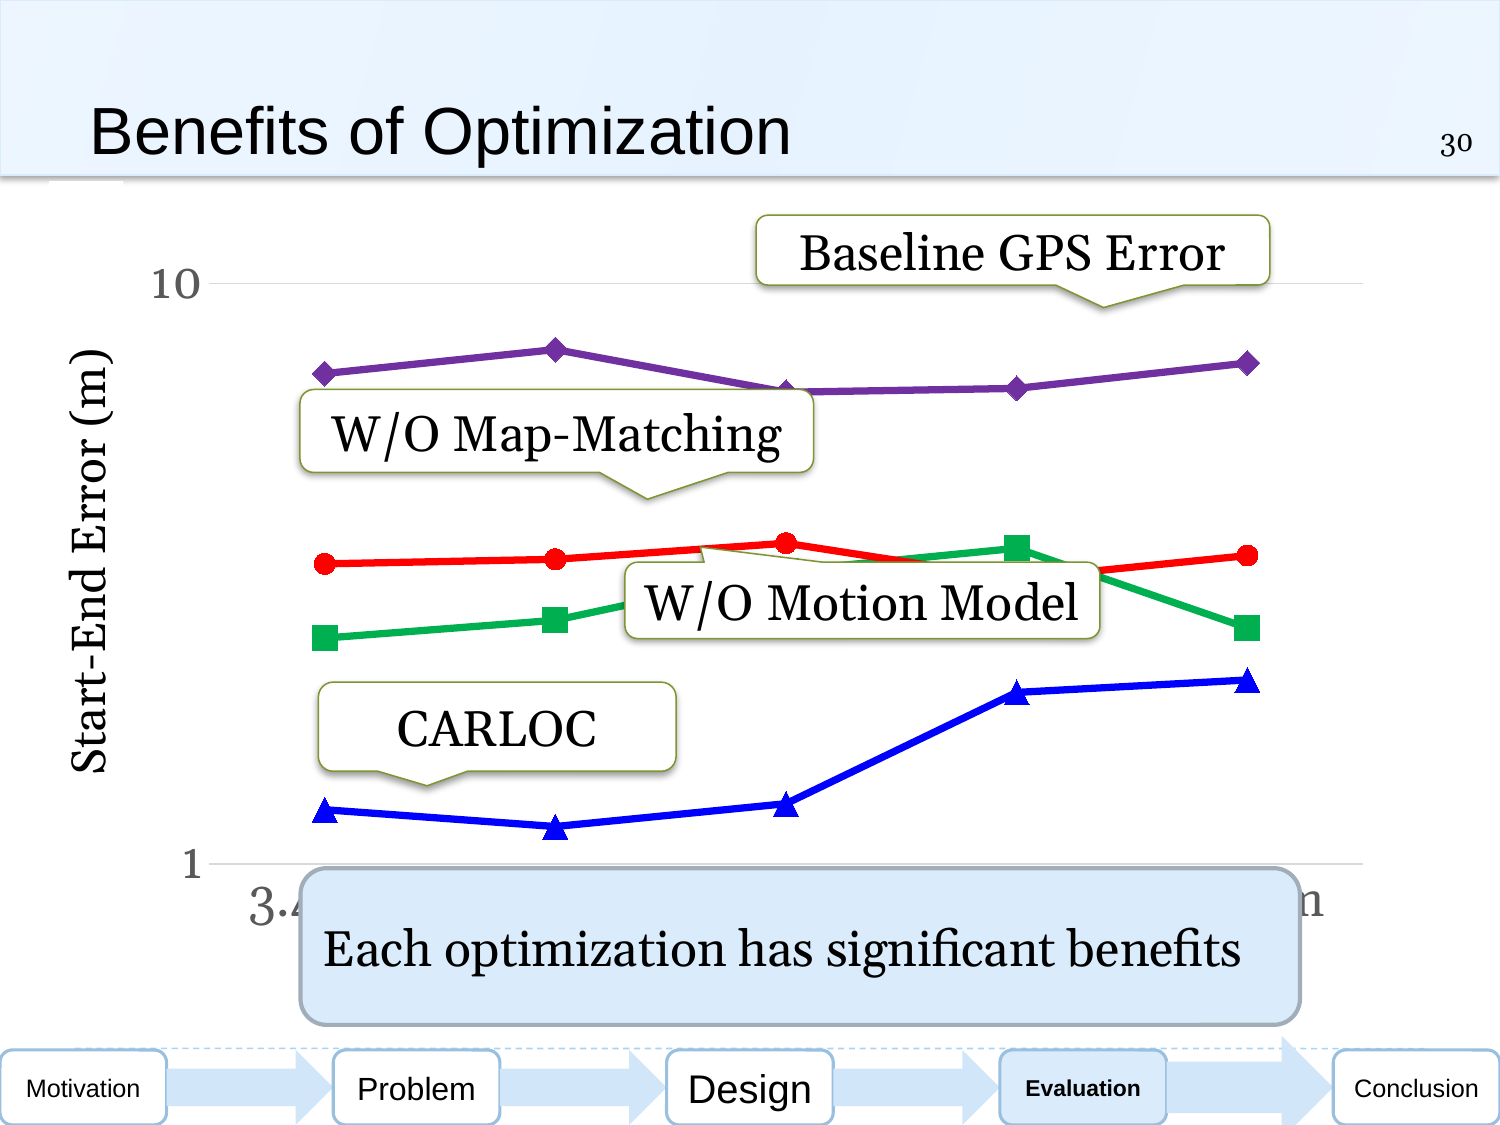

# Benefits of Optimization
30
Baseline GPS Error

### Chart

| Category | GPS Baseline | CARLOC | Motion Model | Map-matching |
|---|---|---|---|---|
| 3.4 km | 7.0 | 1.24 | 2.45 | 3.29 |
| 4.5 km | 7.7 | 1.16 | 2.63 | 3.35 |
| 5.3 km | 6.5 | 1.27 | 3.2 | 3.57 |
| 7.6 km | 6.6 | 1.975 | 3.5 | 3.1 |
| 9.2 km | 7.3 | 2.075 | 2.55 | 3.4 |
W/O Map-Matching
Start-End Error (m)
W/O Motion Model
CARLOC
Each optimization has significant benefits
Route Length
Motivation
Problem
Design
Conclusion
Evaluation